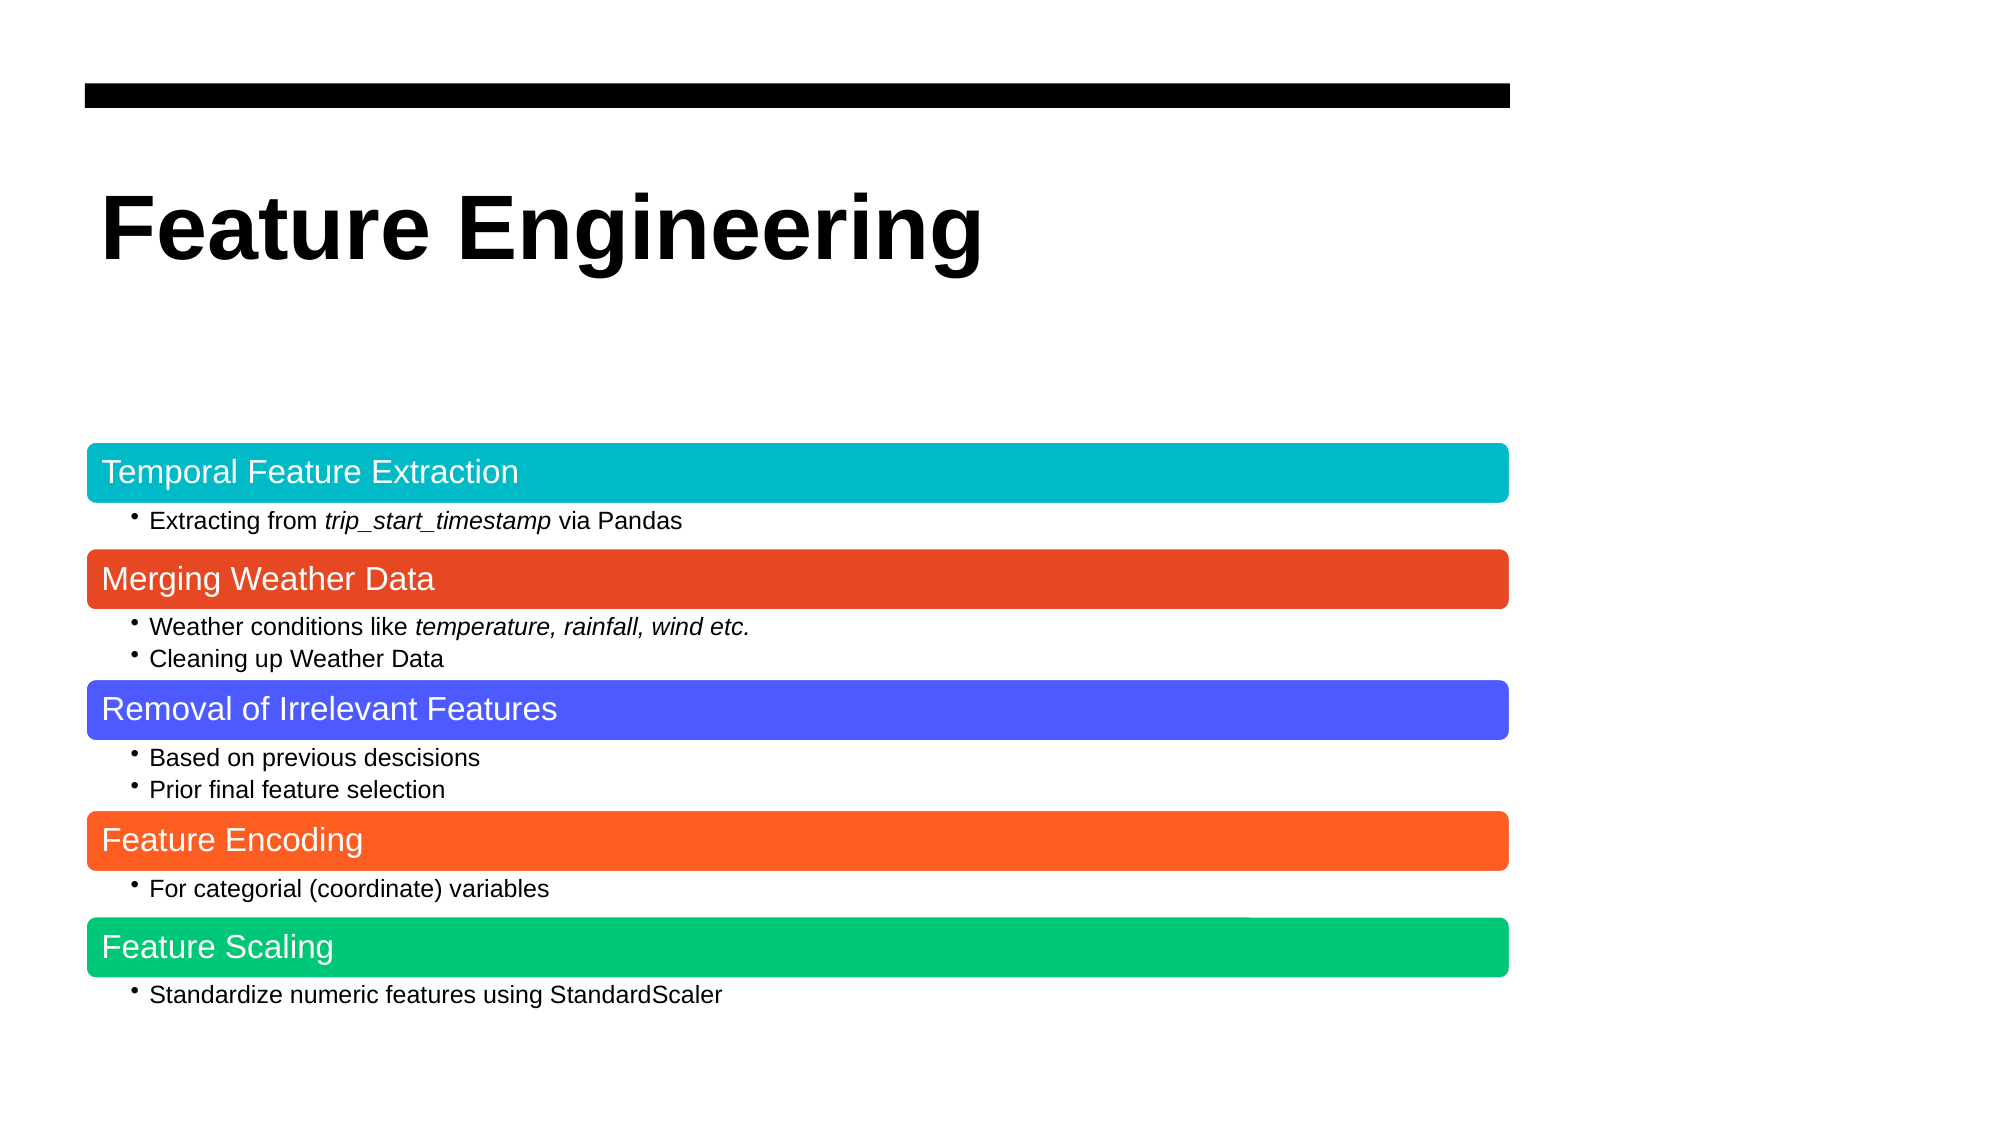

# Feature Engineering
Temporal Feature Extraction
Extracting from trip_start_timestamp via Pandas
Merging Weather Data
Weather conditions like temperature, rainfall, wind etc.
Cleaning up Weather Data
Removal of Irrelevant Features
Based on previous descisions
Prior final feature selection
Feature Encoding
For categorial (coordinate) variables
Feature Scaling
Standardize numeric features using StandardScaler